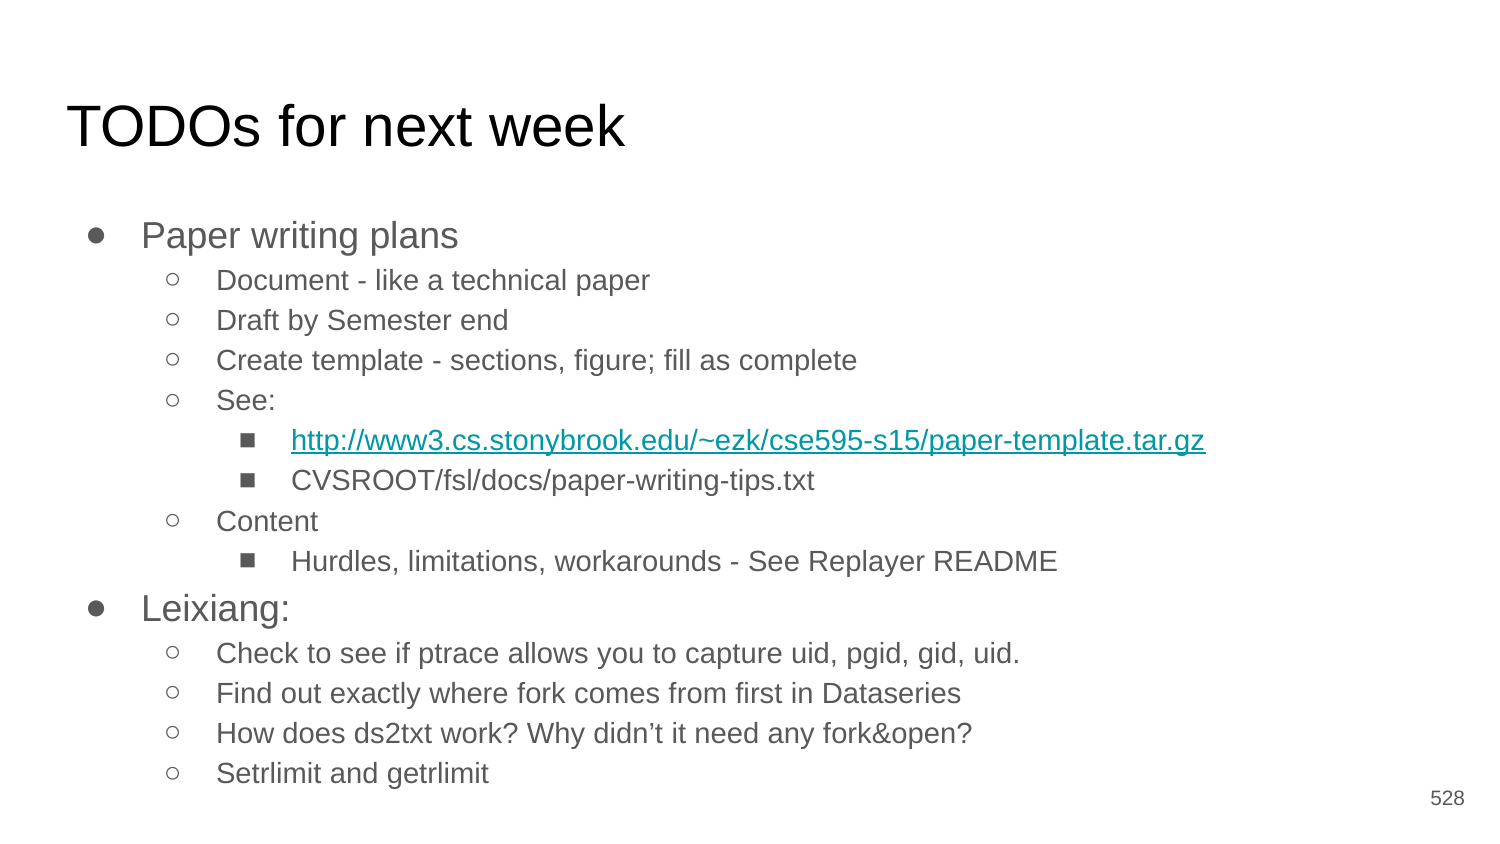

# TODOs for next week
Paper writing plans
Document - like a technical paper
Draft by Semester end
Create template - sections, figure; fill as complete
See:
http://www3.cs.stonybrook.edu/~ezk/cse595-s15/paper-template.tar.gz
CVSROOT/fsl/docs/paper-writing-tips.txt
Content
Hurdles, limitations, workarounds - See Replayer README
Leixiang:
Check to see if ptrace allows you to capture uid, pgid, gid, uid.
Find out exactly where fork comes from first in Dataseries
How does ds2txt work? Why didn’t it need any fork&open?
Setrlimit and getrlimit
528